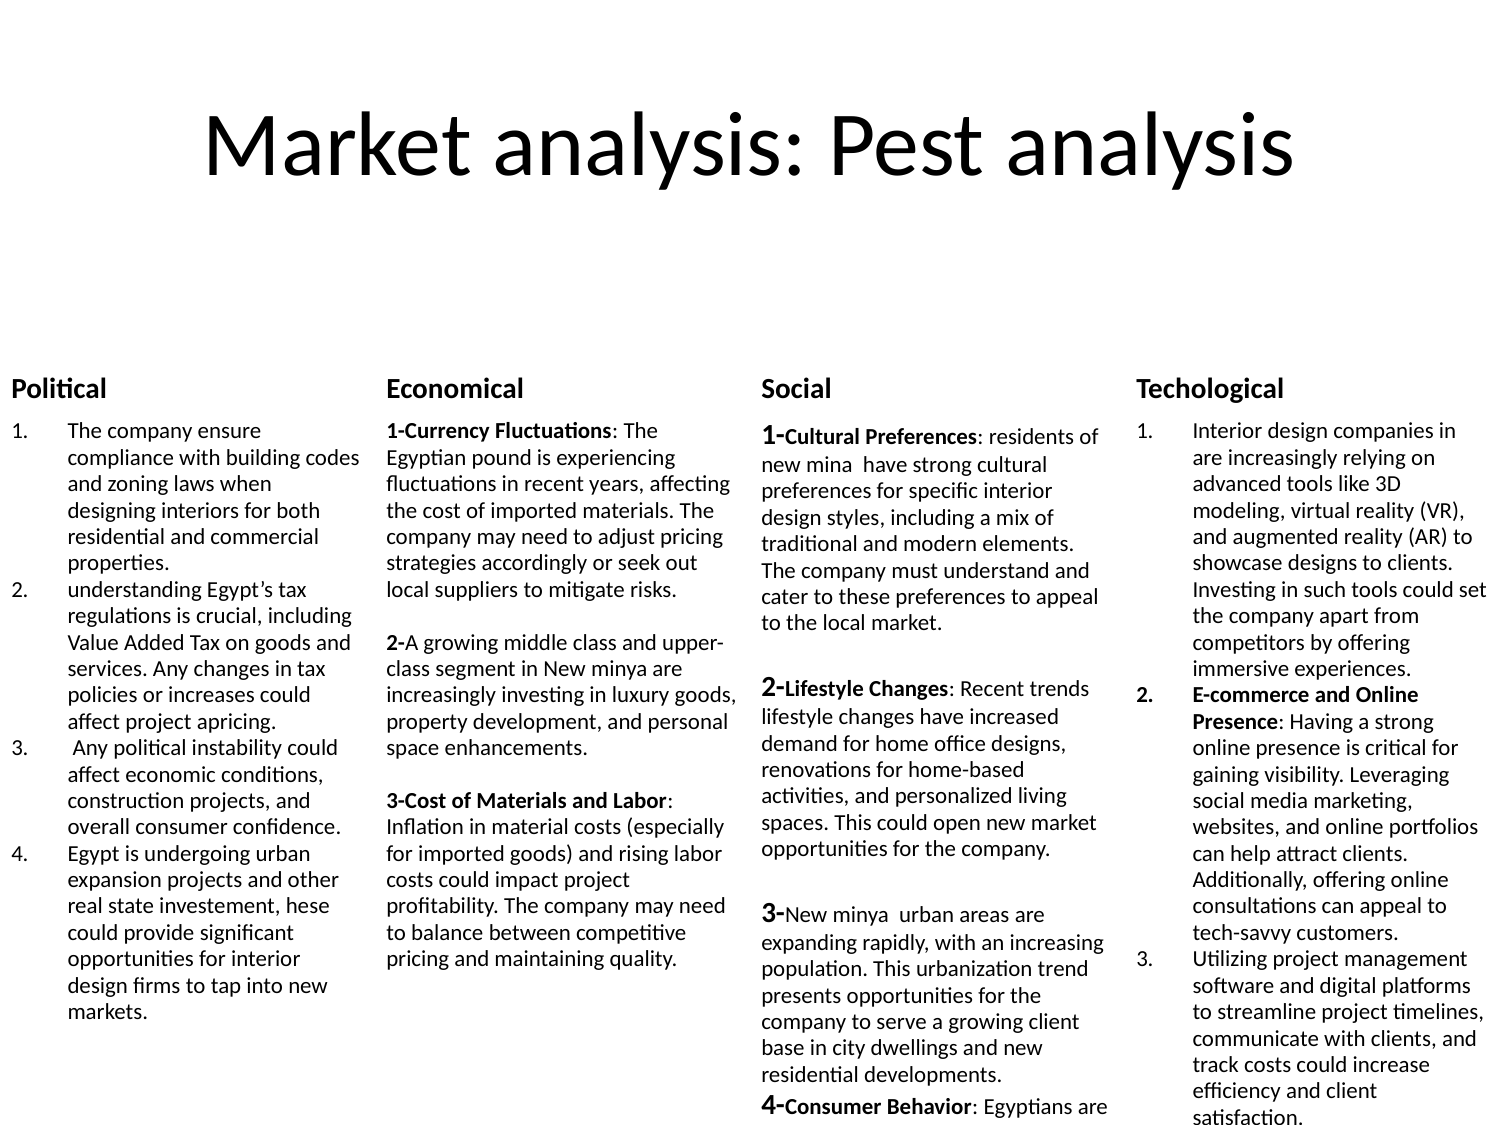

# Market analysis: Pest analysis
| Political | Economical | Social | Techological |
| --- | --- | --- | --- |
| The company ensure compliance with building codes and zoning laws when designing interiors for both residential and commercial properties. understanding Egypt’s tax regulations is crucial, including Value Added Tax on goods and services. Any changes in tax policies or increases could affect project apricing. Any political instability could affect economic conditions, construction projects, and overall consumer confidence. Egypt is undergoing urban expansion projects and other real state investement, hese could provide significant opportunities for interior design firms to tap into new markets. | 1-Currency Fluctuations: The Egyptian pound is experiencing fluctuations in recent years, affecting the cost of imported materials. The company may need to adjust pricing strategies accordingly or seek out local suppliers to mitigate risks.   2-A growing middle class and upper-class segment in New minya are increasingly investing in luxury goods, property development, and personal space enhancements.   3-Cost of Materials and Labor: Inflation in material costs (especially for imported goods) and rising labor costs could impact project profitability. The company may need to balance between competitive pricing and maintaining quality. | 1-Cultural Preferences: residents of new mina have strong cultural preferences for specific interior design styles, including a mix of traditional and modern elements. The company must understand and cater to these preferences to appeal to the local market.   2-Lifestyle Changes: Recent trends lifestyle changes have increased demand for home office designs, renovations for home-based activities, and personalized living spaces. This could open new market opportunities for the company.   3-New minya urban areas are expanding rapidly, with an increasing population. This urbanization trend presents opportunities for the company to serve a growing client base in city dwellings and new residential developments. 4-Consumer Behavior: Egyptians are increasingly influenced by global design trends seen on social media platforms like Instagram, Pinterest, and TikTok. This presents an opportunity for the company to showcase its work online to attract a wider audience, especially younger, trend-conscious consumers. | Interior design companies in are increasingly relying on advanced tools like 3D modeling, virtual reality (VR), and augmented reality (AR) to showcase designs to clients. Investing in such tools could set the company apart from competitors by offering immersive experiences. E-commerce and Online Presence: Having a strong online presence is critical for gaining visibility. Leveraging social media marketing, websites, and online portfolios can help attract clients. Additionally, offering online consultations can appeal to tech-savvy customers. Utilizing project management software and digital platforms to streamline project timelines, communicate with clients, and track costs could increase efficiency and client satisfaction. There's growing interest in eco-friendly design and sustainable materials. The company could explore offering green design solutions, energy-efficient interiors, and smart home integration as part of its services, aligning with global trends and environmental consciousness. |